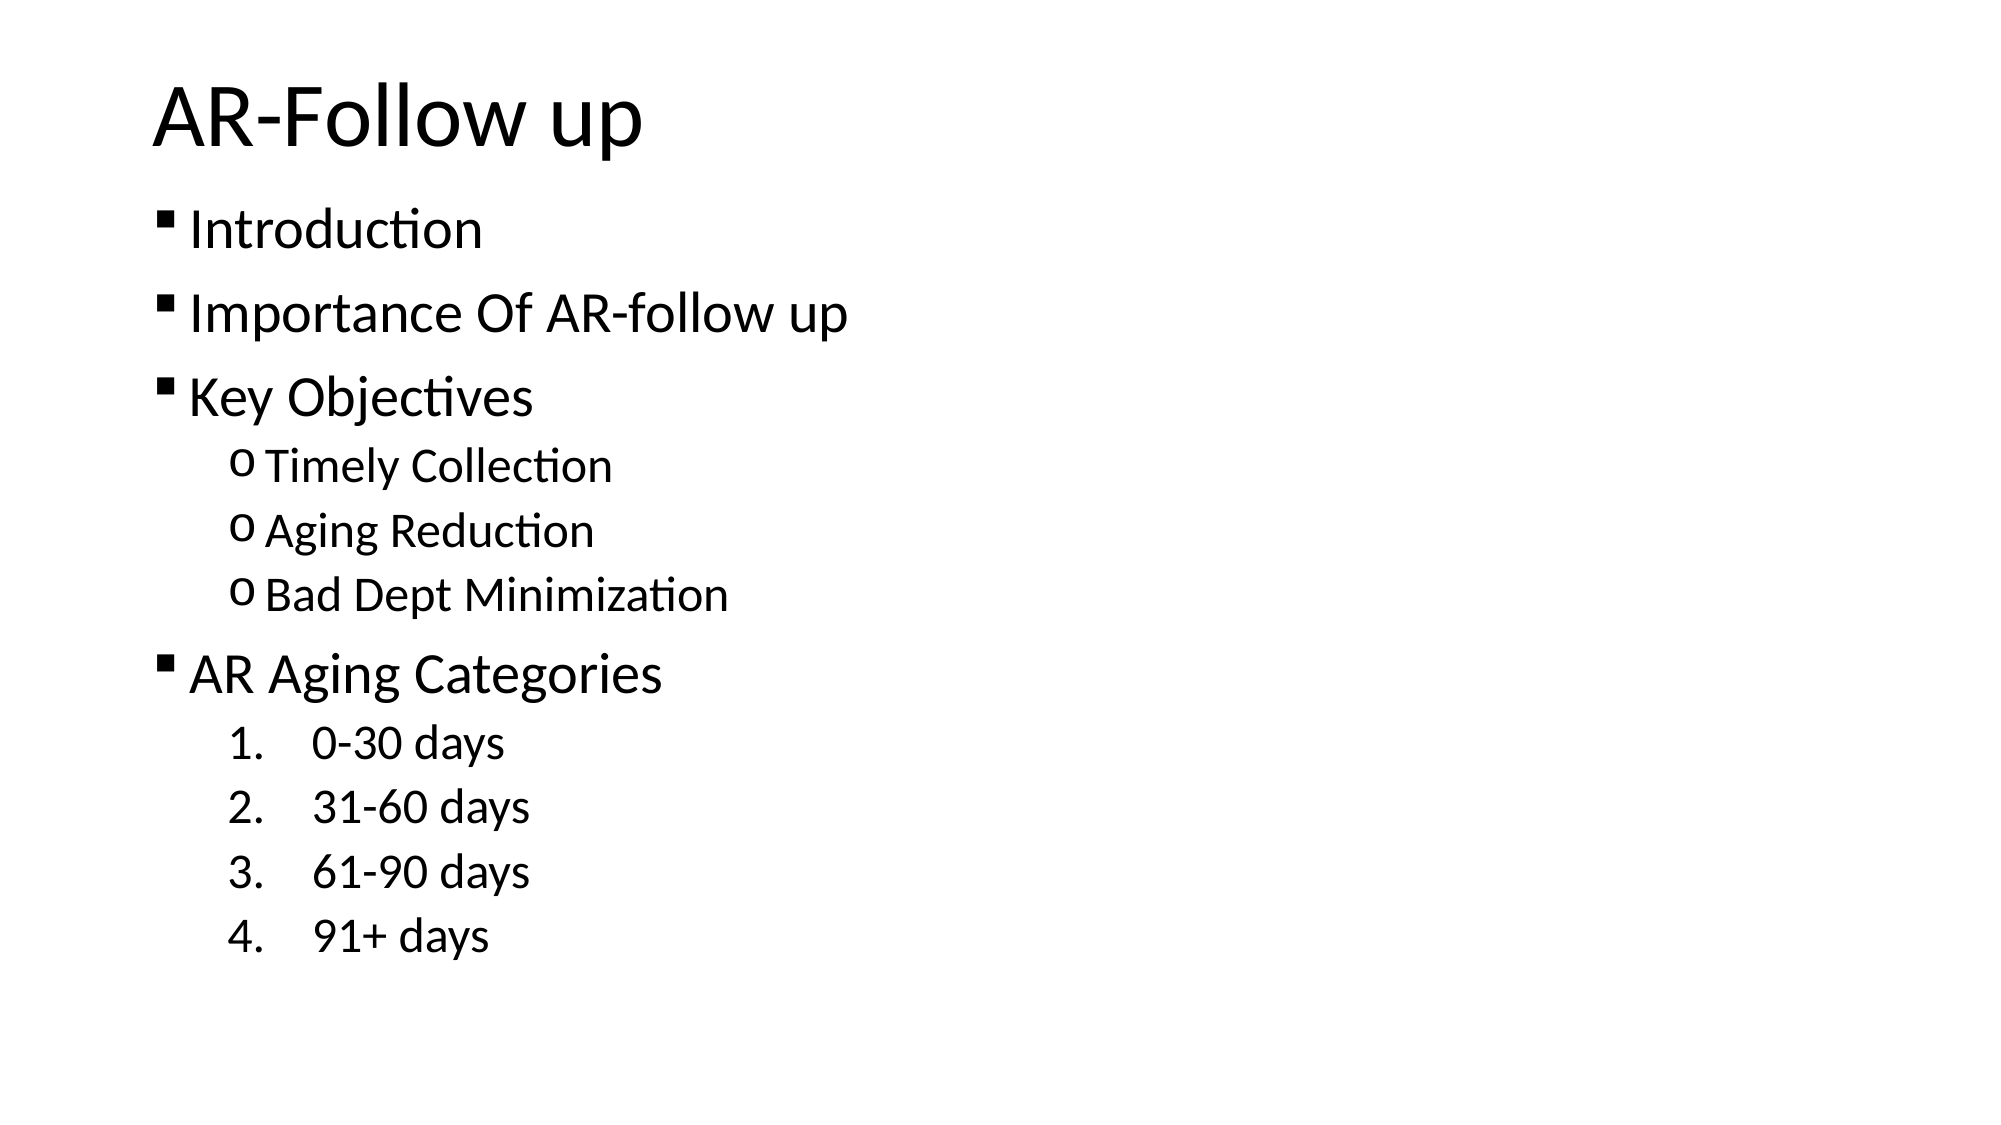

# AR-Follow up
Introduction
Importance Of AR-follow up
Key Objectives
Timely Collection
Aging Reduction
Bad Dept Minimization
AR Aging Categories
0-30 days
31-60 days
61-90 days
91+ days